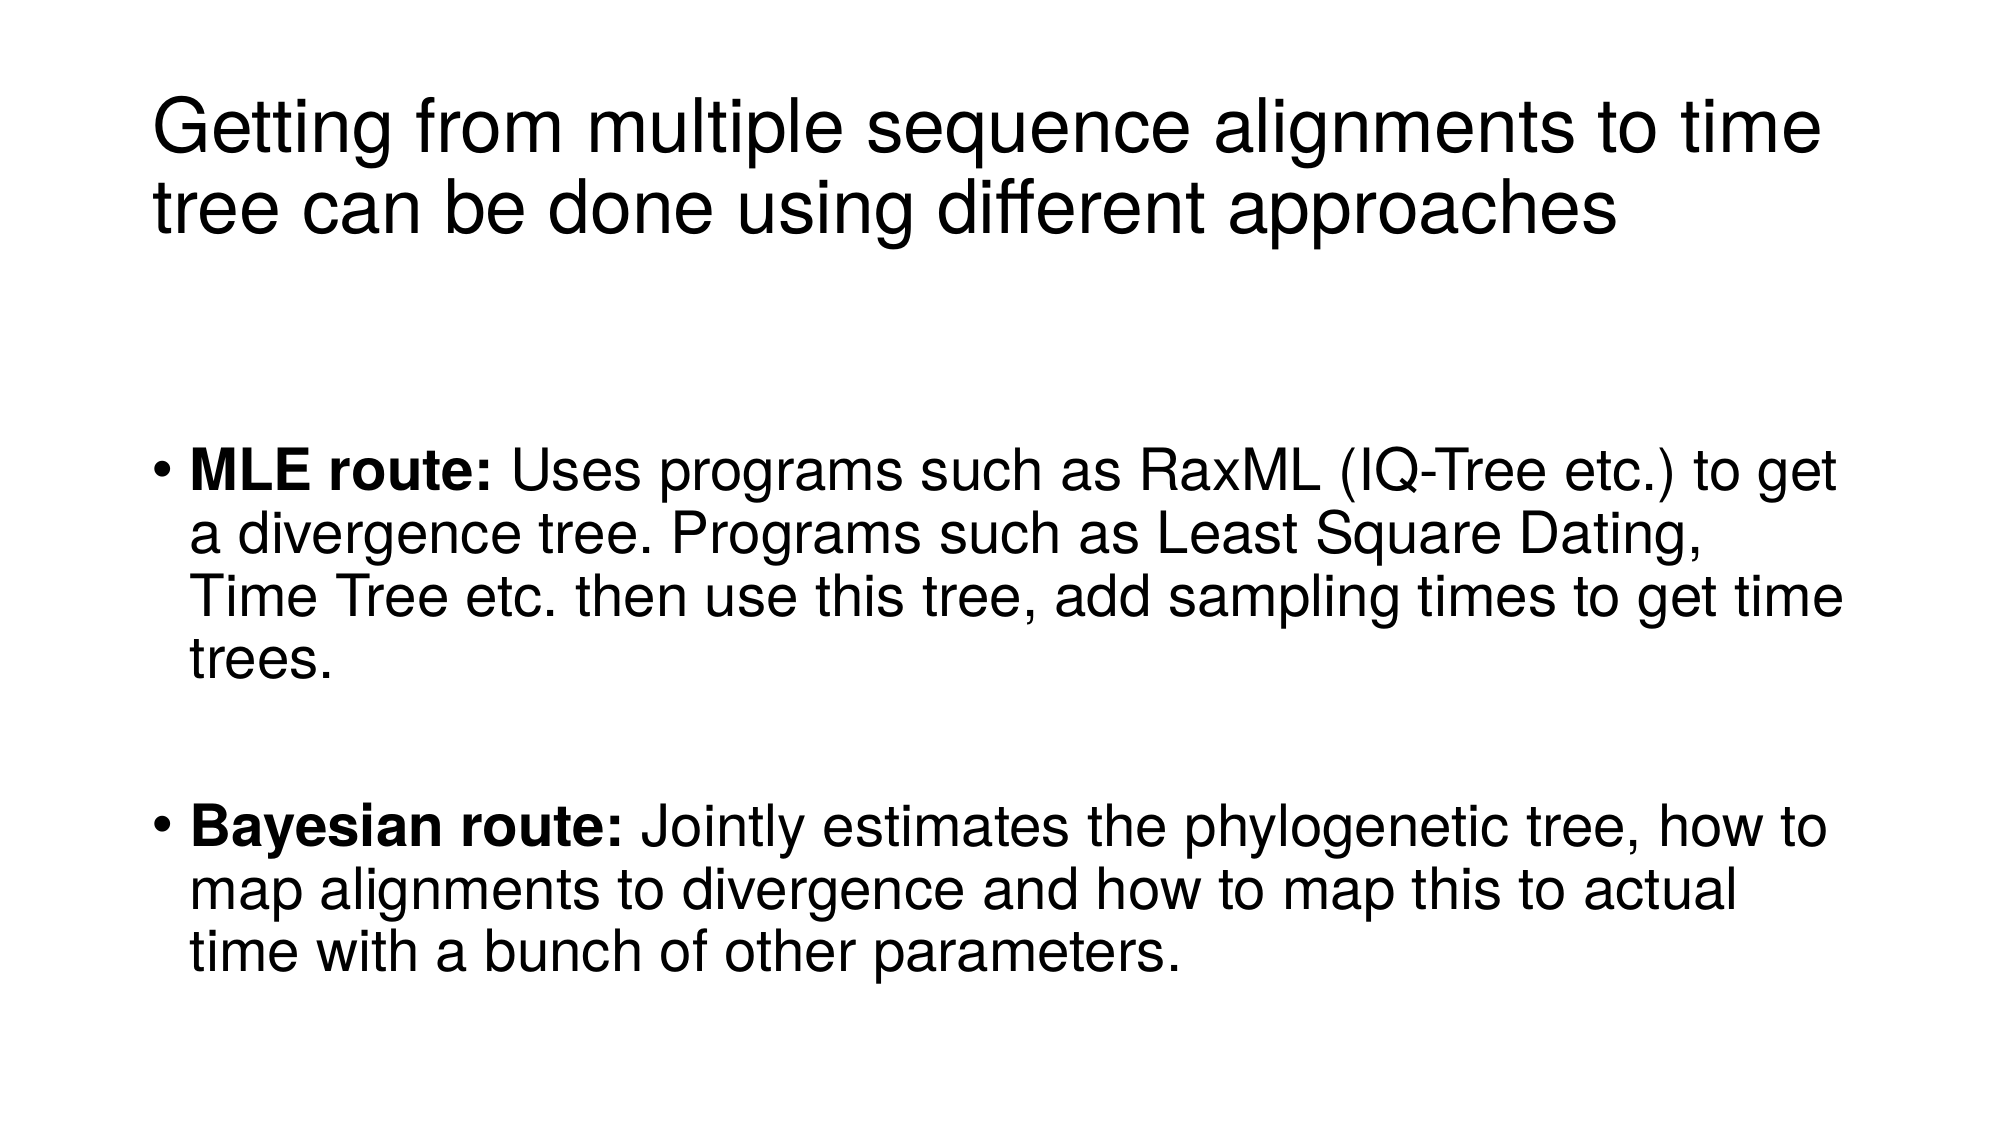

# Getting from multiple sequence alignments to time tree can be done using different approaches

MLE route: Uses programs such as RaxML (IQ-Tree etc.) to get a divergence tree. Programs such as Least Square Dating, Time Tree etc. then use this tree, add sampling times to get time trees.

Bayesian route: Jointly estimates the phylogenetic tree, how to map alignments to divergence and how to map this to actual time with a bunch of other parameters.